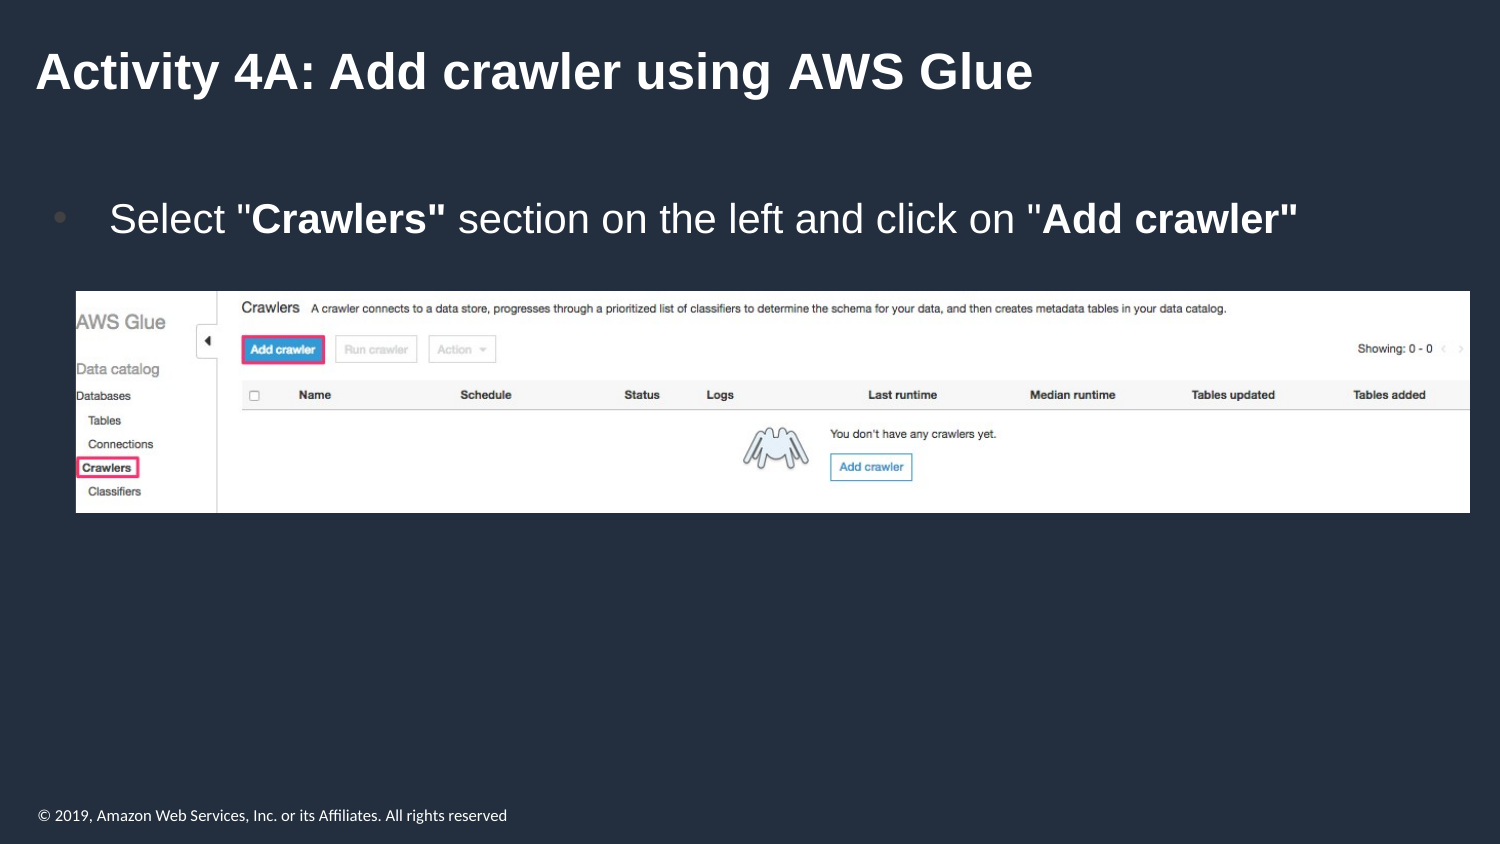

# Activity 4A: Add crawler using AWS Glue
Select "Crawlers" section on the left and click on "Add crawler"